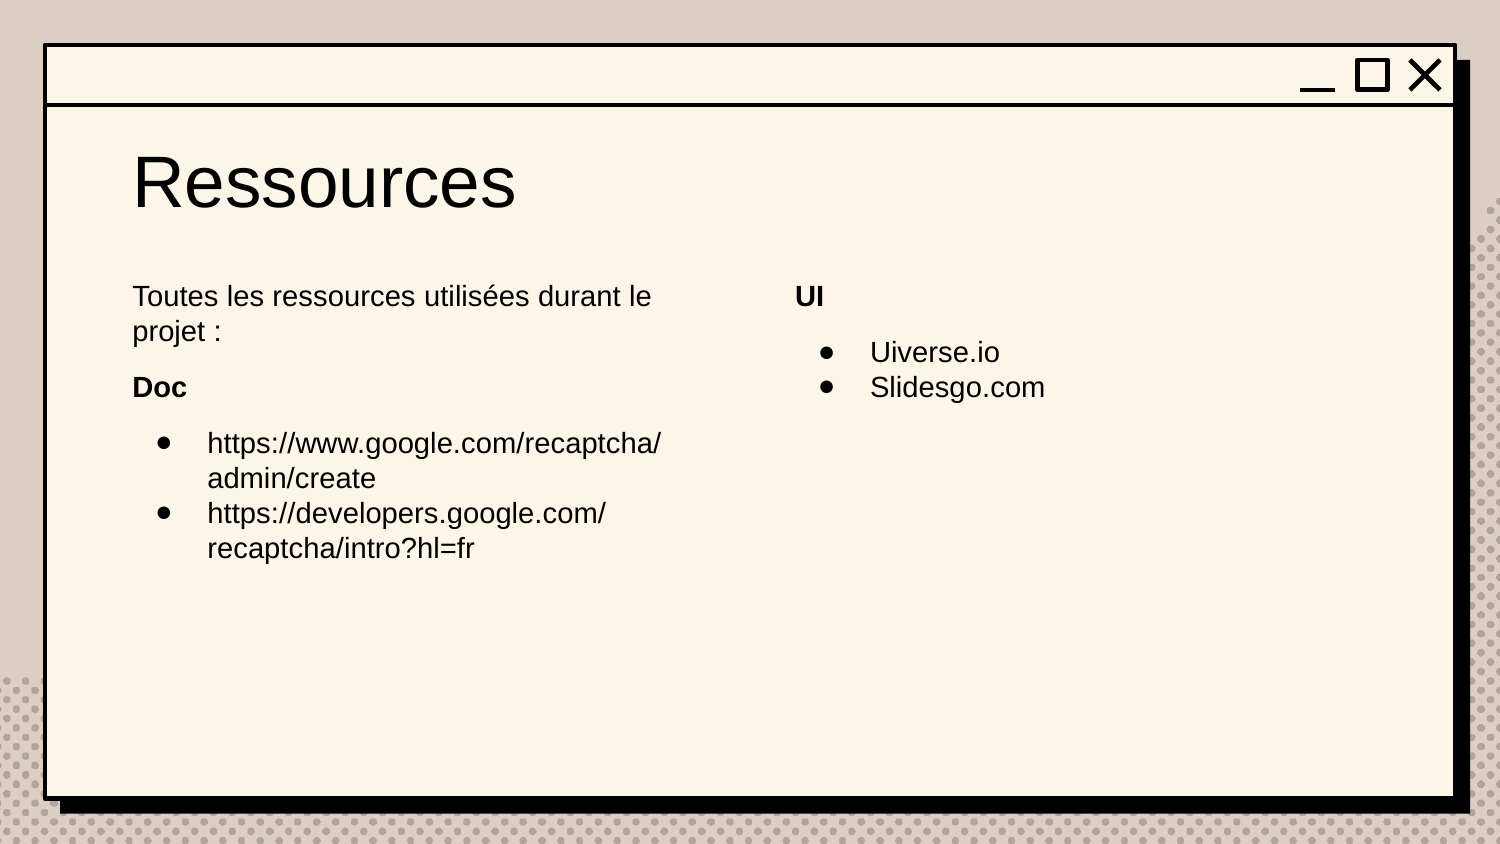

# Ressources
Toutes les ressources utilisées durant le projet :
Doc
https://www.google.com/recaptcha/admin/create
https://developers.google.com/recaptcha/intro?hl=fr
UI
Uiverse.io
Slidesgo.com